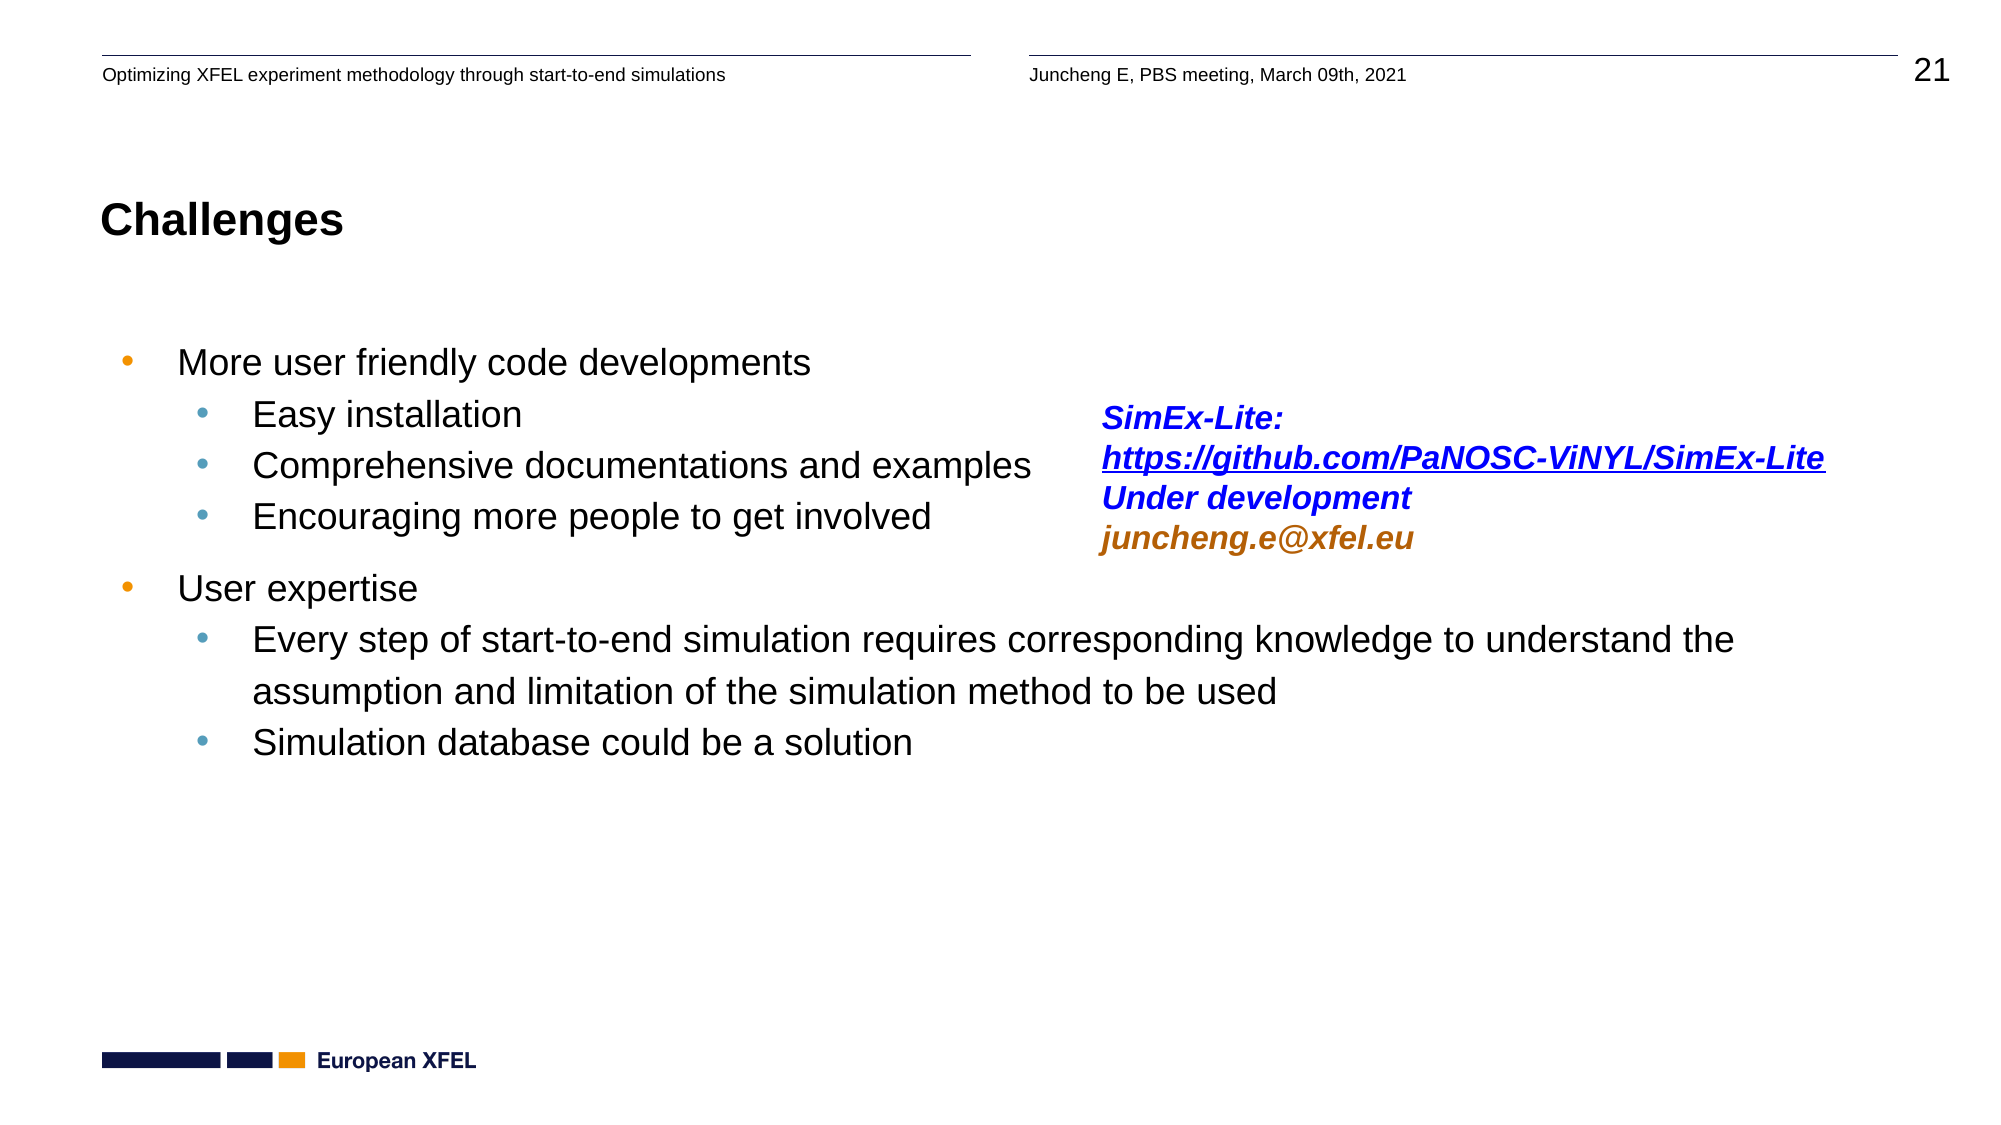

# Challenges
More user friendly code developments
Easy installation
Comprehensive documentations and examples
Encouraging more people to get involved
User expertise
Every step of start-to-end simulation requires corresponding knowledge to understand the assumption and limitation of the simulation method to be used
Simulation database could be a solution
SimEx-Lite: https://github.com/PaNOSC-ViNYL/SimEx-Lite
Under development
juncheng.e@xfel.eu